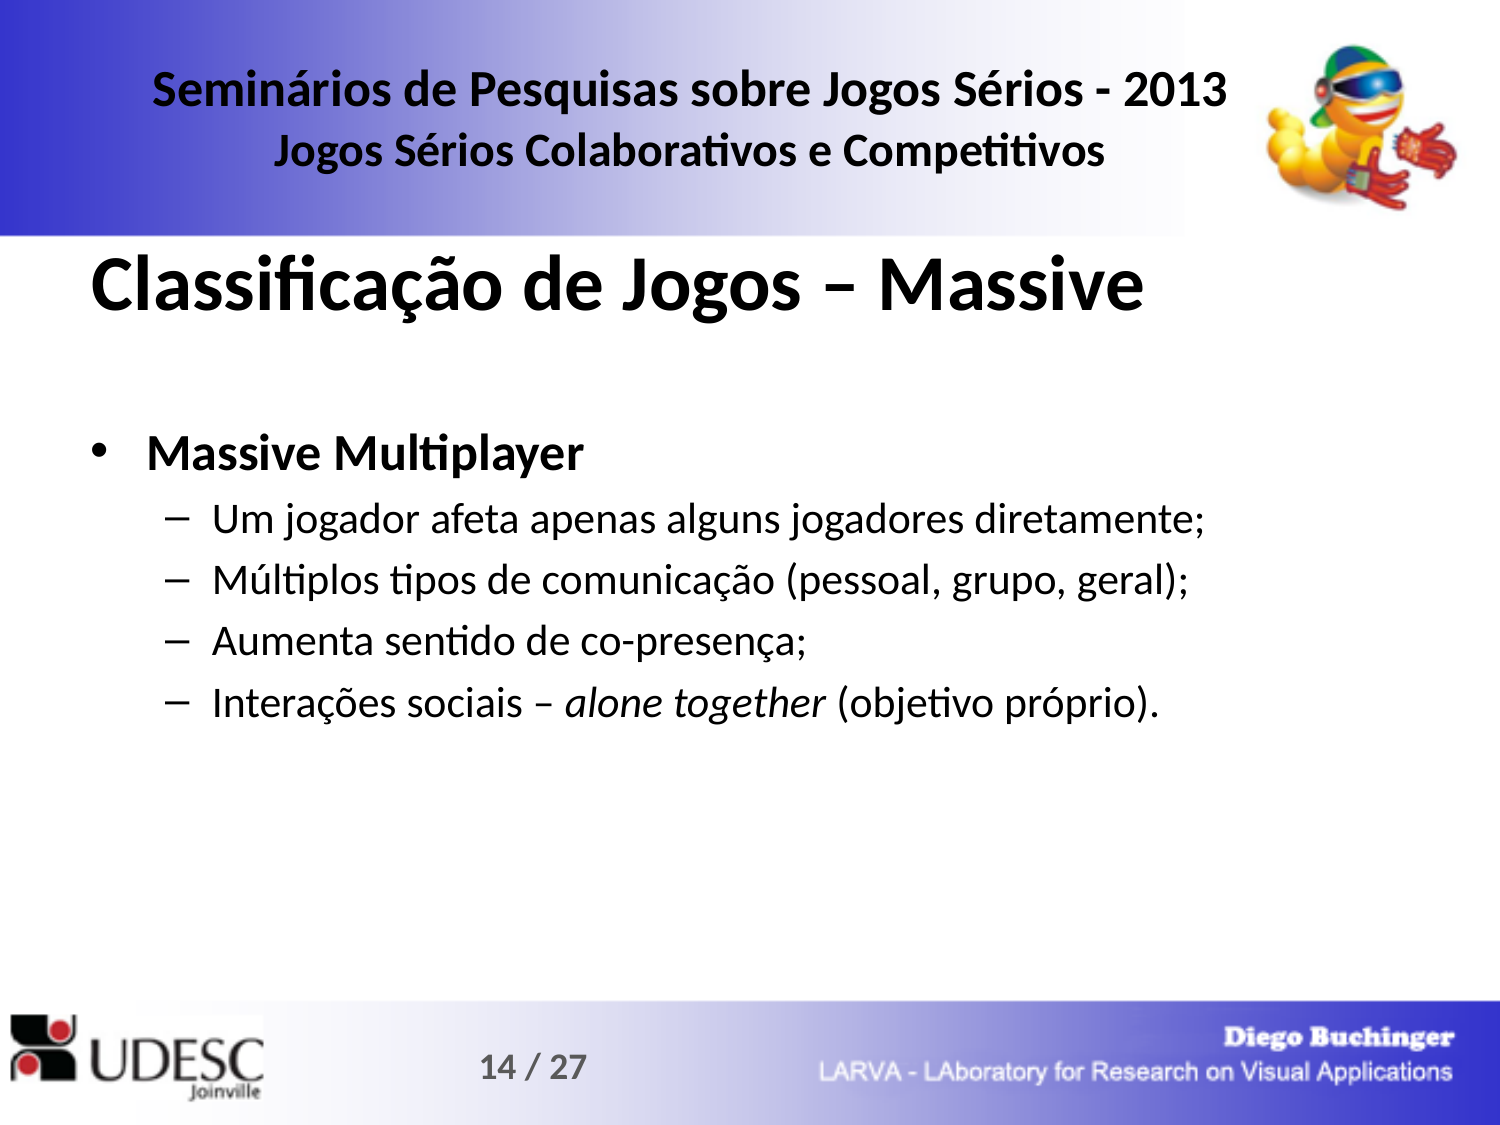

Seminários de Pesquisas sobre Jogos Sérios - 2013
Jogos Sérios Colaborativos e Competitivos
# Classificação de Jogos – Massive

Massive Multiplayer
Um jogador afeta apenas alguns jogadores diretamente;
Múltiplos tipos de comunicação (pessoal, grupo, geral);
Aumenta sentido de co-presença;
Interações sociais – alone together (objetivo próprio).

14 / 27